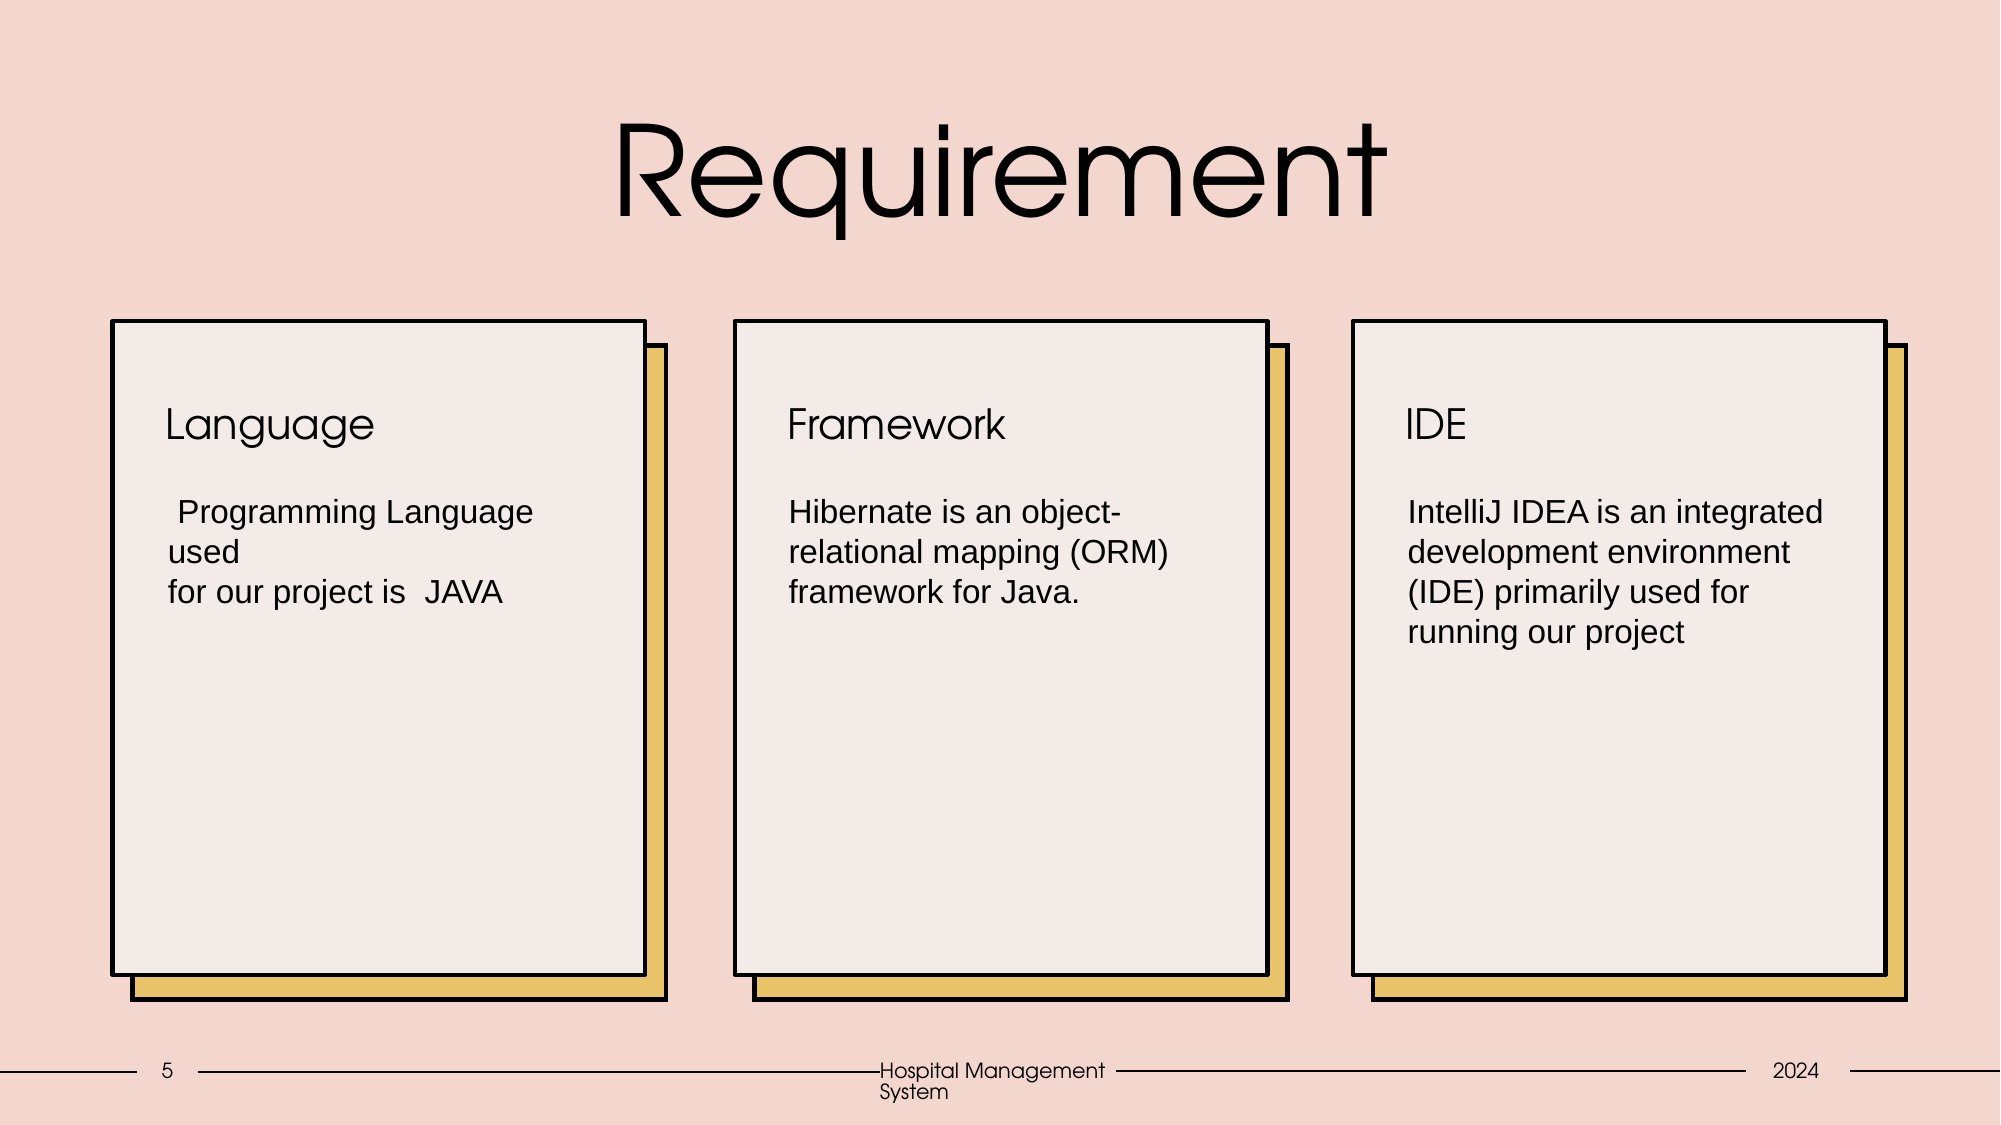

# Requirement
Language
Framework
IDE
 Programming Language used
for our project is  JAVA​

Hibernate is an object-relational mapping (ORM) framework for Java.
IntelliJ IDEA is an integrated development environment (IDE) primarily used for running our project
5
Hospital Management System
2024